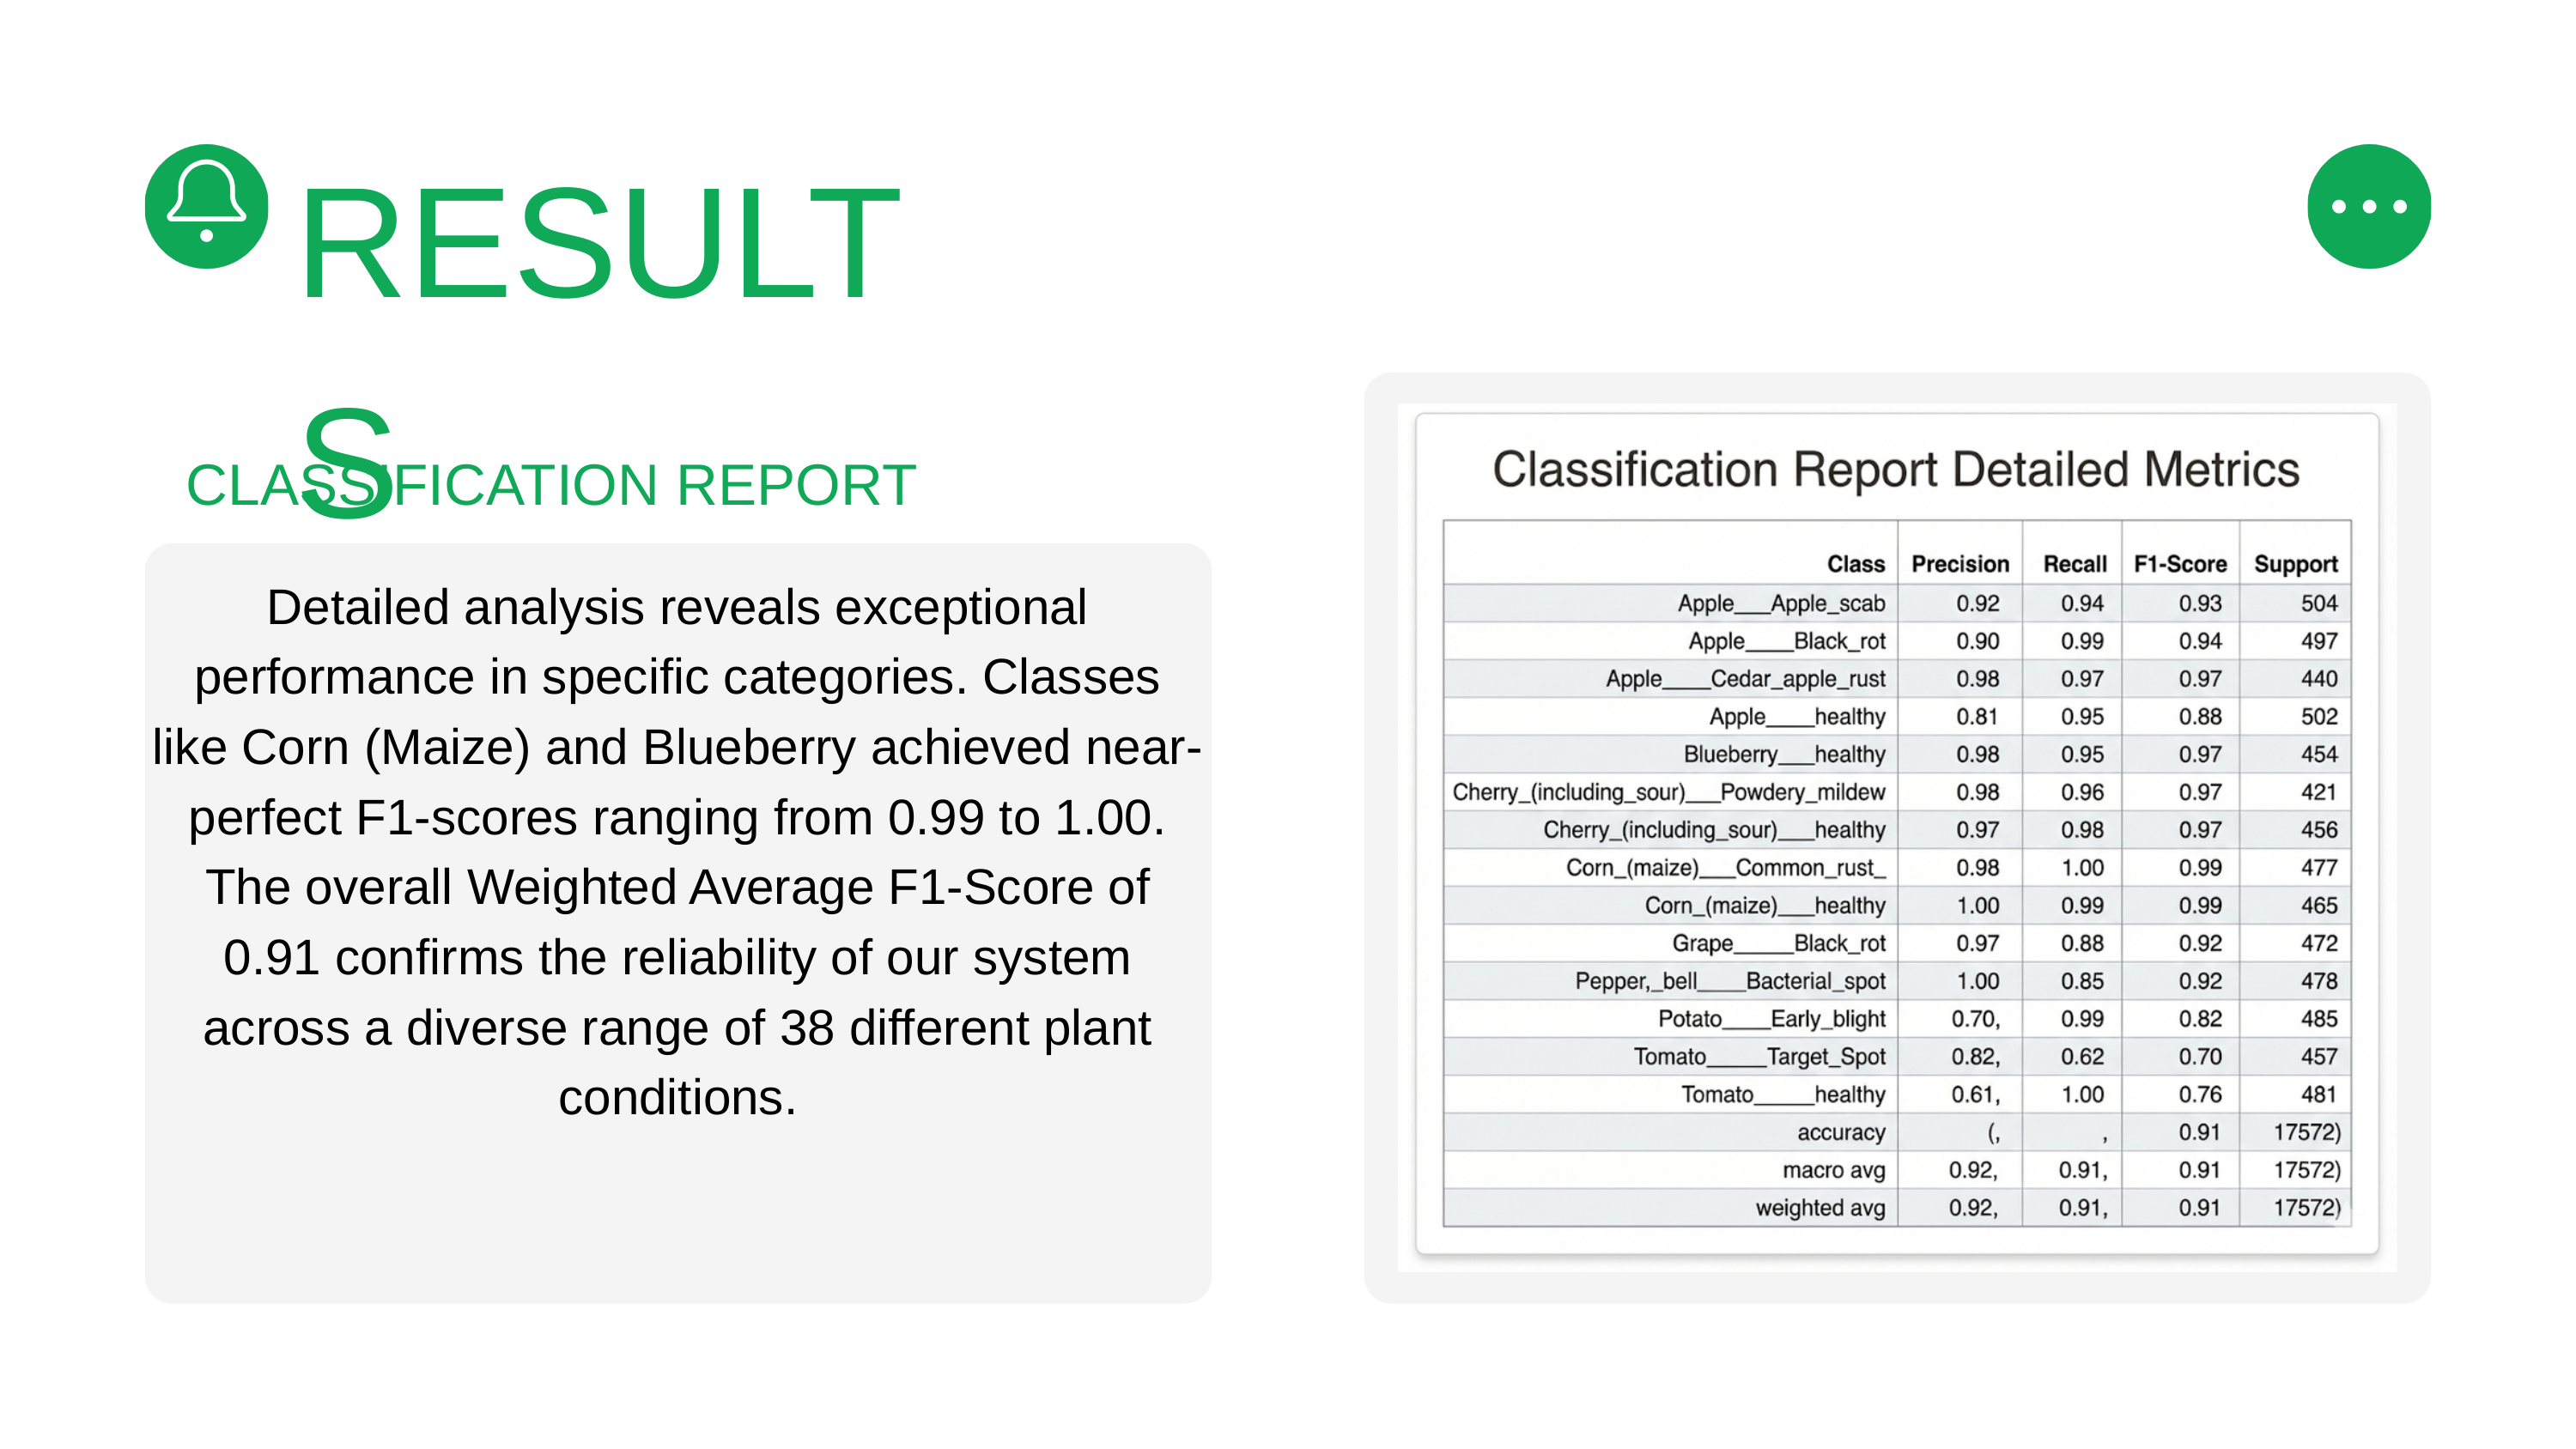

RESULTS

CLASSIFICATION REPORT

Detailed analysis reveals exceptional performance in specific categories. Classes like Corn (Maize) and Blueberry achieved near-perfect F1-scores ranging from 0.99 to 1.00. The overall Weighted Average F1-Score of 0.91 confirms the reliability of our system across a diverse range of 38 different plant conditions.